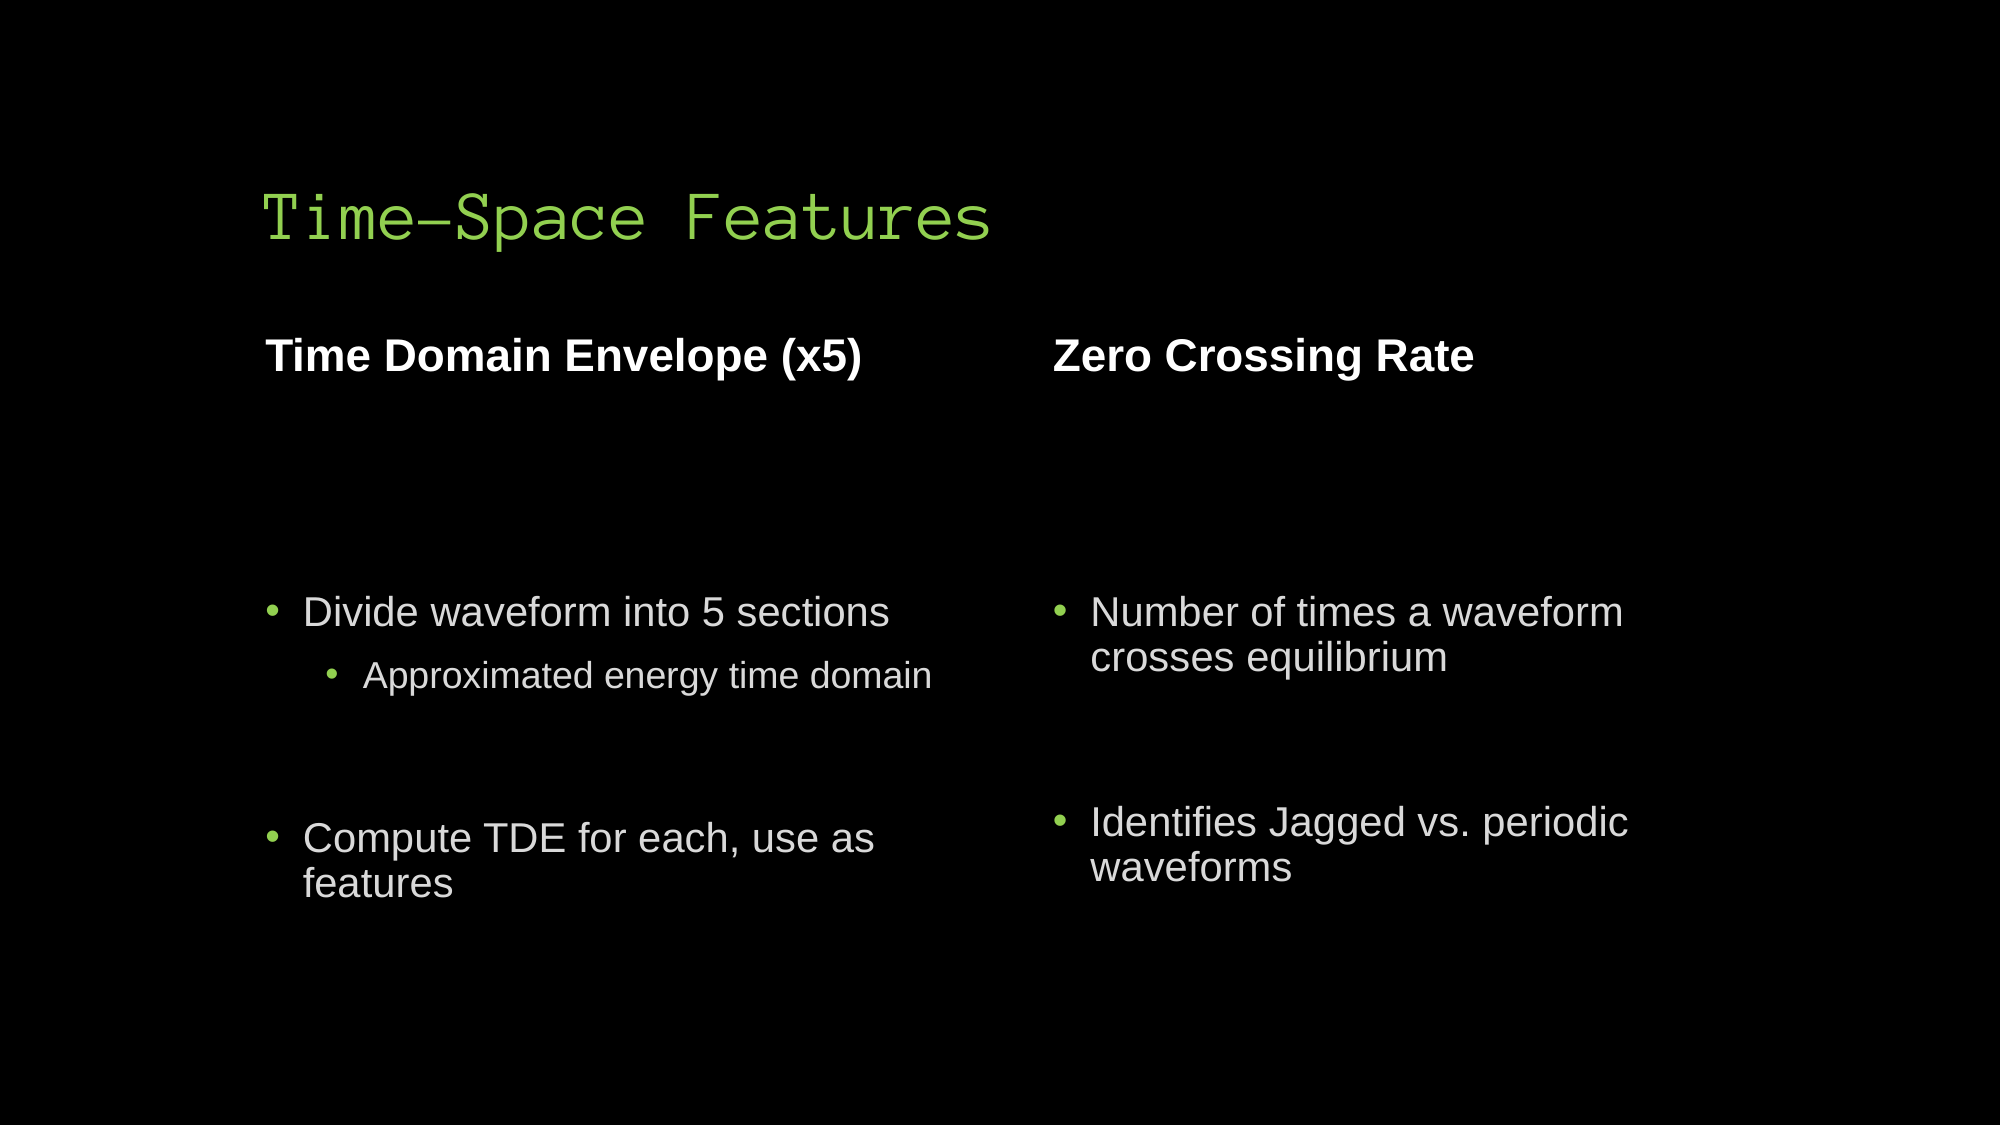

# Time–Space Features
Time Domain Envelope (x5)
Zero Crossing Rate

Divide waveform into 5 sections
Approximated energy time domain

Compute TDE for each, use as features

Number of times a waveform crosses equilibrium

Identifies Jagged vs. periodic waveforms